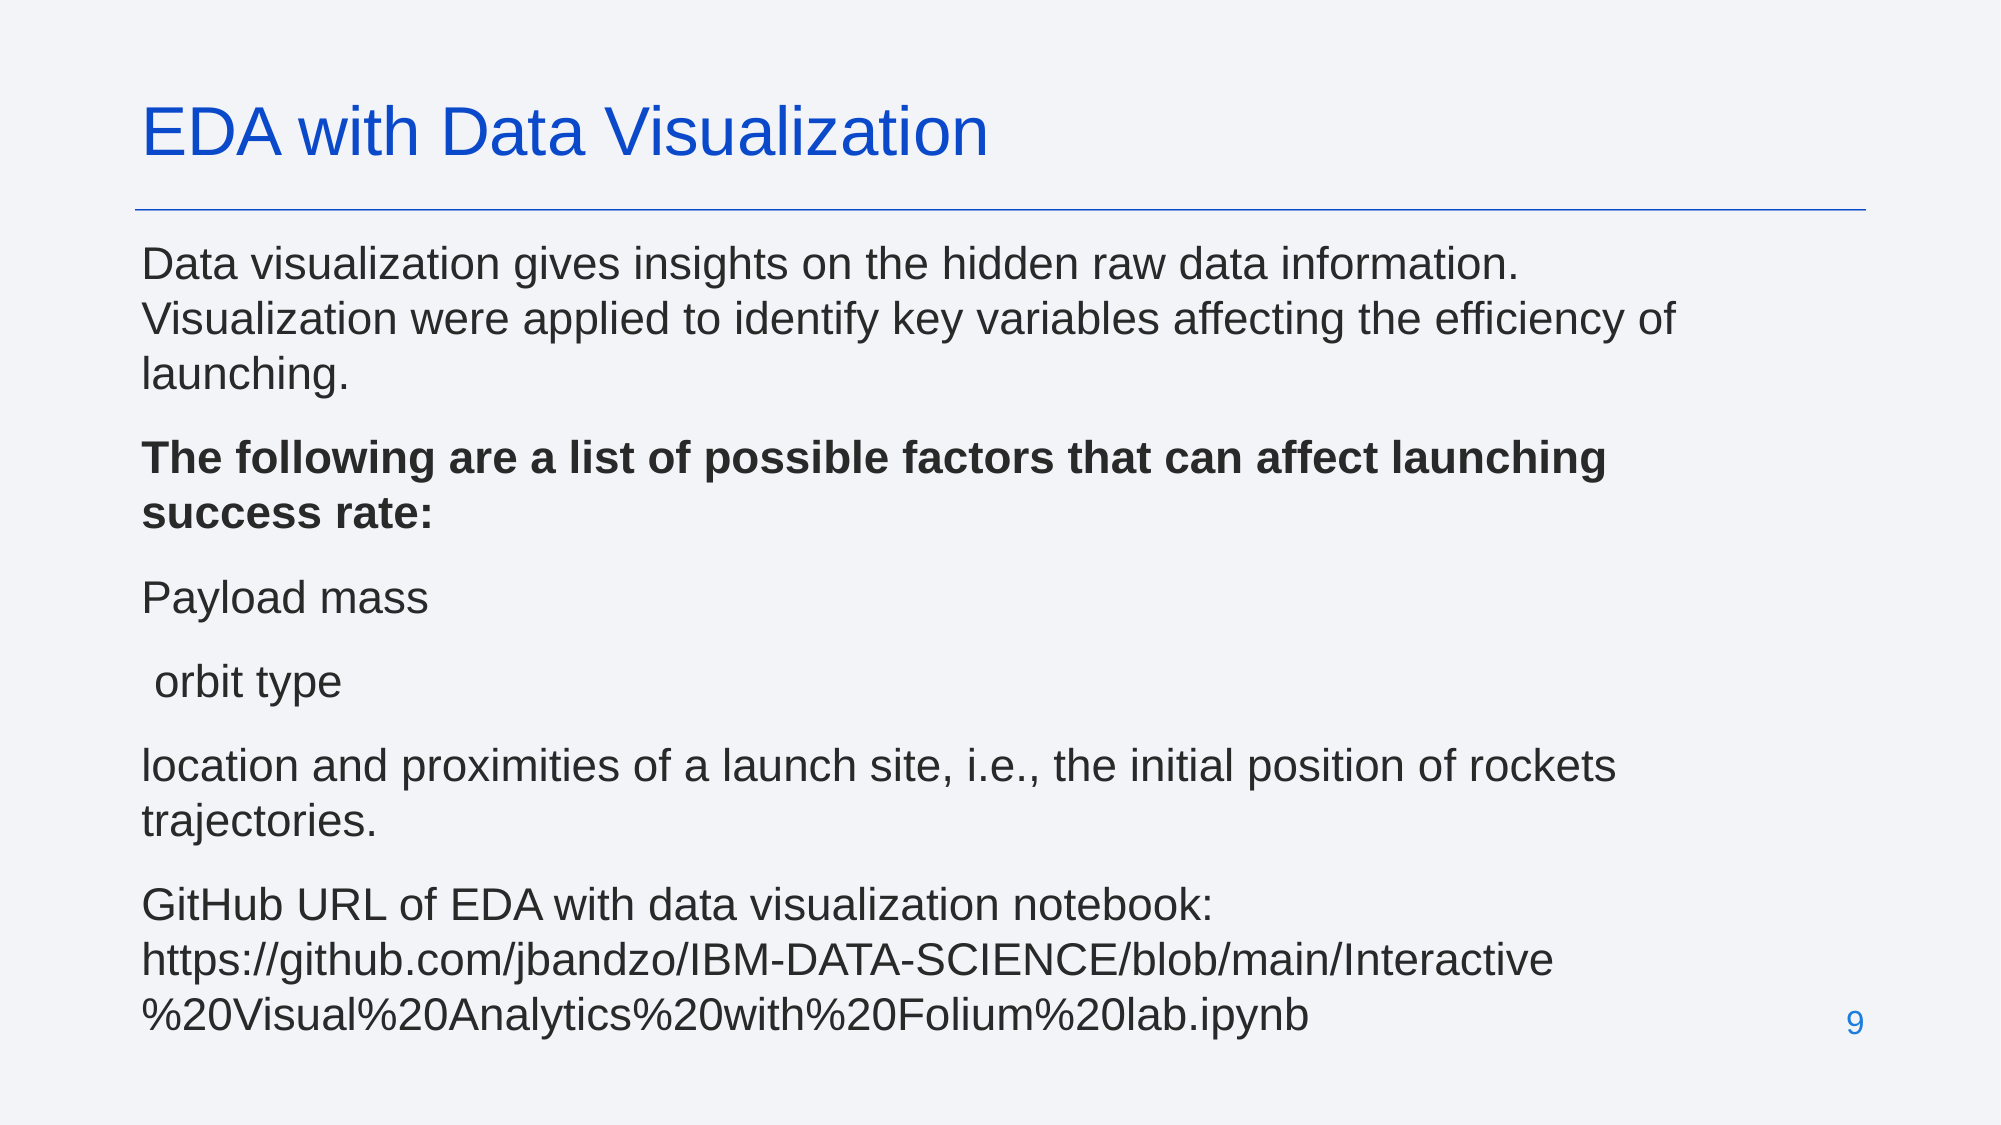

EDA with Data Visualization
Data visualization gives insights on the hidden raw data information. Visualization were applied to identify key variables affecting the efficiency of launching.
The following are a list of possible factors that can affect launching success rate:
Payload mass
 orbit type
location and proximities of a launch site, i.e., the initial position of rockets trajectories.
GitHub URL of EDA with data visualization notebook: https://github.com/jbandzo/IBM-DATA-SCIENCE/blob/main/Interactive%20Visual%20Analytics%20with%20Folium%20lab.ipynb
9